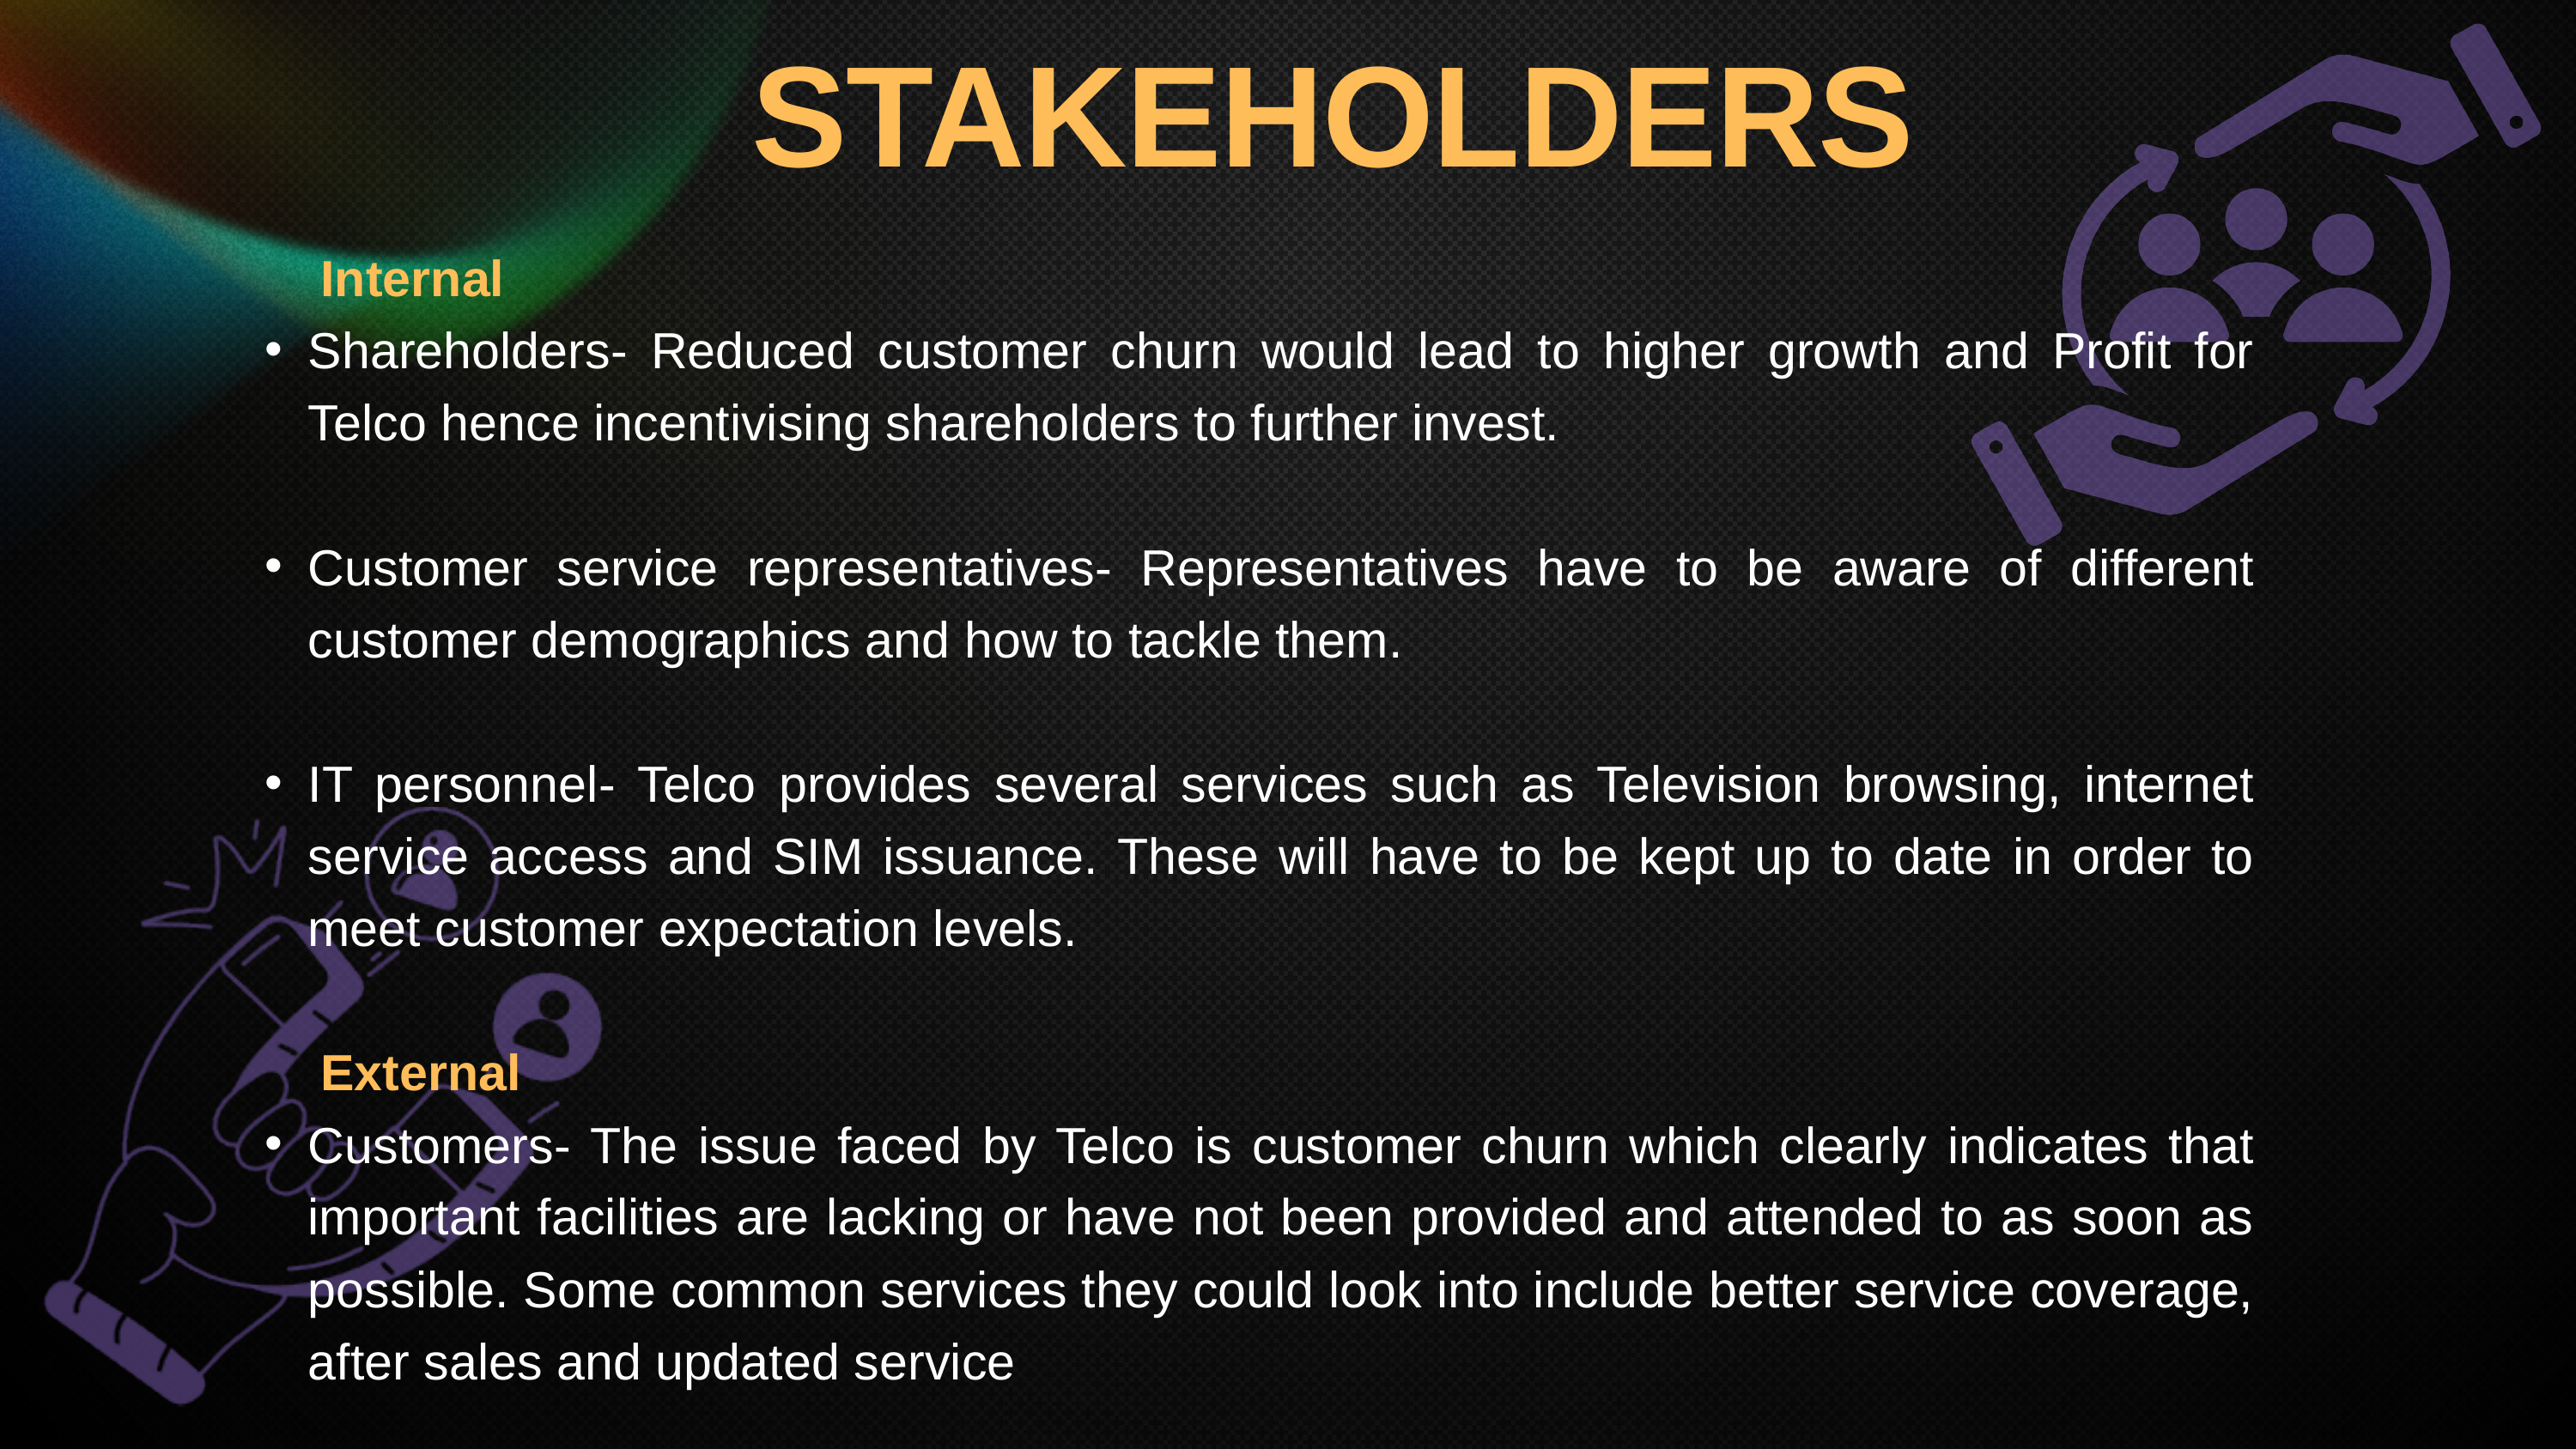

STAKEHOLDERS
       Internal
Shareholders- Reduced customer churn would lead to higher growth and Profit for Telco hence incentivising shareholders to further invest.

Customer service representatives- Representatives have to be aware of different customer demographics and how to tackle them.

IT personnel- Telco provides several services such as Television browsing, internet service access and SIM issuance. These will have to be kept up to date in order to meet customer expectation levels.

       External
Customers- The issue faced by Telco is customer churn which clearly indicates that important facilities are lacking or have not been provided and attended to as soon as possible. Some common services they could look into include better service coverage, after sales and updated service